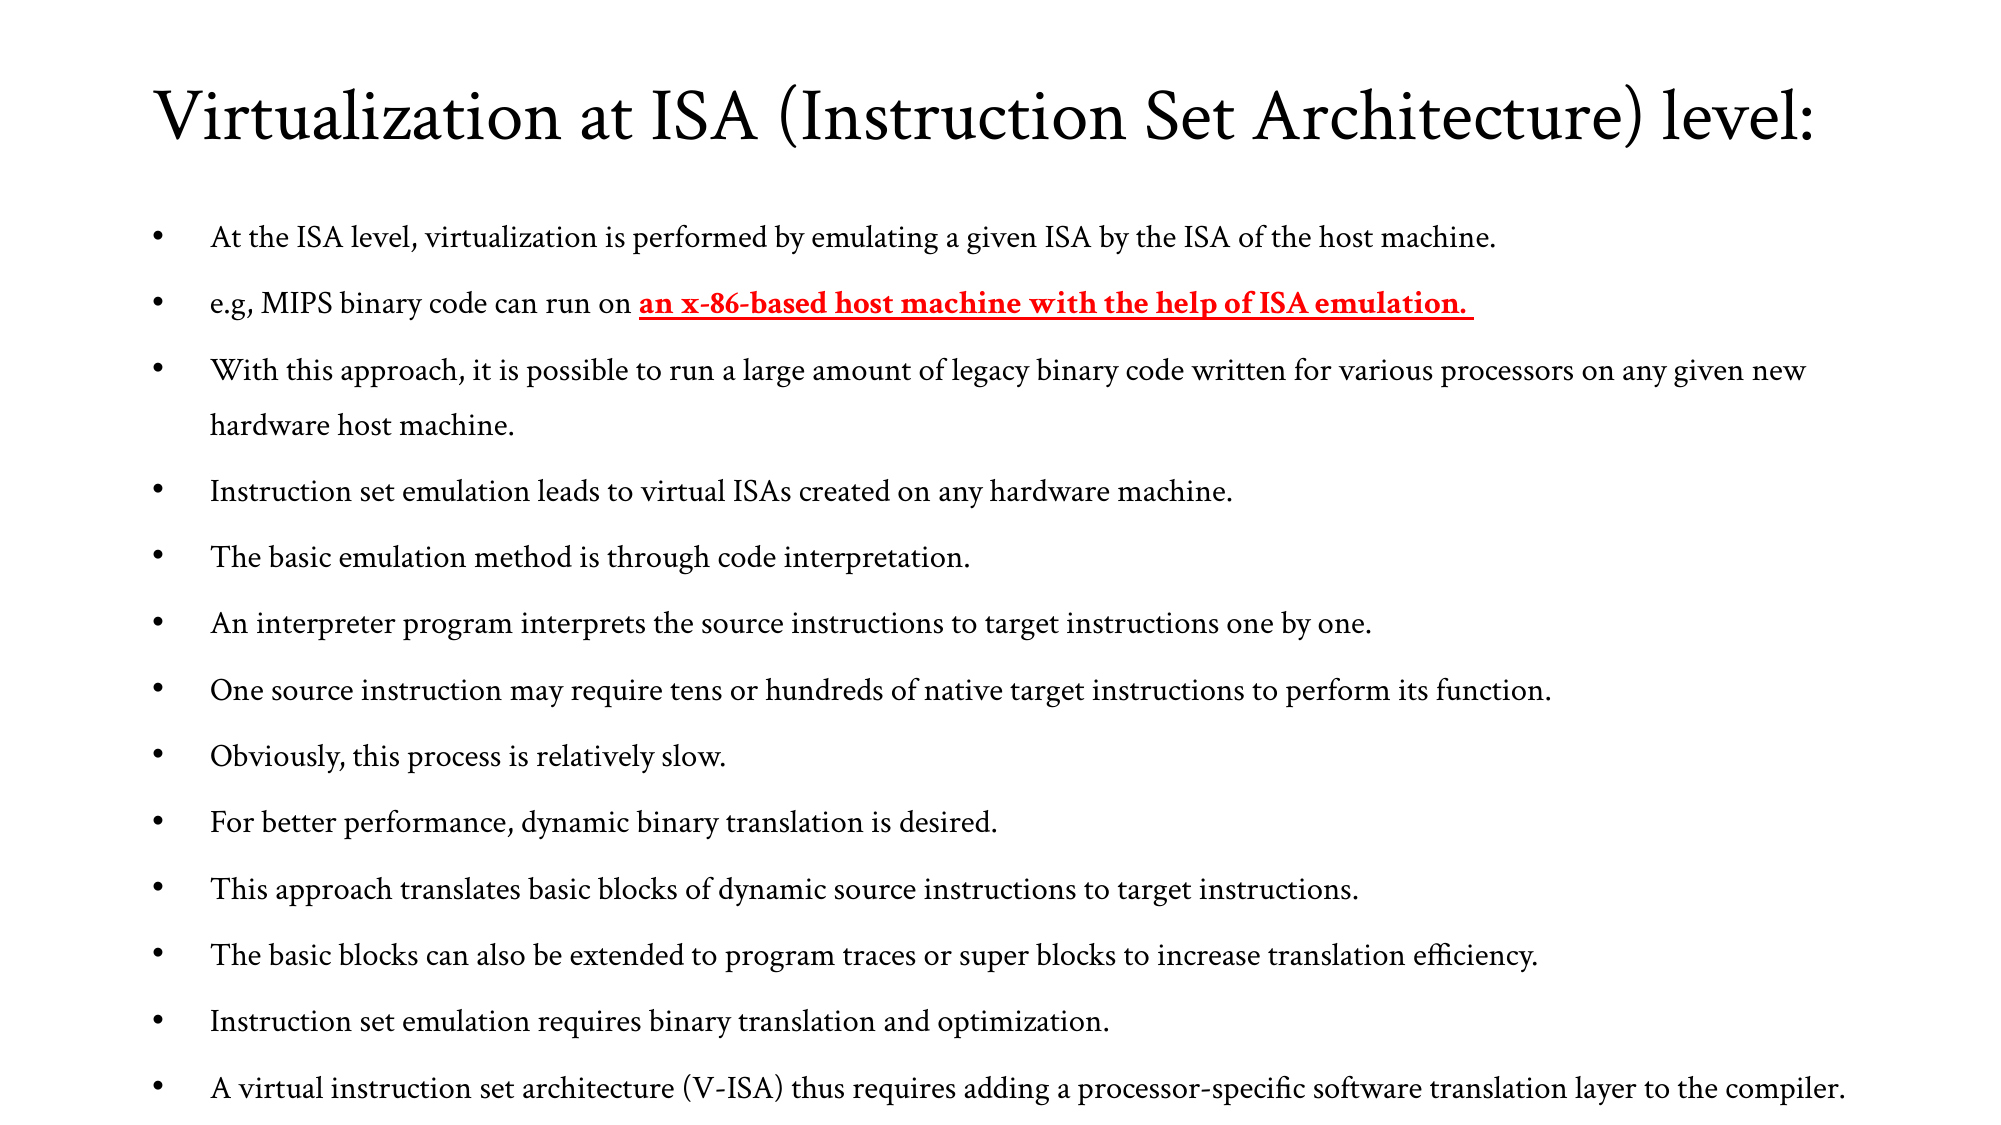

# Virtualization at ISA (Instruction Set Architecture) level:
At the ISA level, virtualization is performed by emulating a given ISA by the ISA of the host machine.
e.g, MIPS binary code can run on an x-86-based host machine with the help of ISA emulation.
With this approach, it is possible to run a large amount of legacy binary code written for various processors on any given new hardware host machine.
Instruction set emulation leads to virtual ISAs created on any hardware machine.
The basic emulation method is through code interpretation.
An interpreter program interprets the source instructions to target instructions one by one.
One source instruction may require tens or hundreds of native target instructions to perform its function.
Obviously, this process is relatively slow.
For better performance, dynamic binary translation is desired.
This approach translates basic blocks of dynamic source instructions to target instructions.
The basic blocks can also be extended to program traces or super blocks to increase translation efficiency.
Instruction set emulation requires binary translation and optimization.
A virtual instruction set architecture (V-ISA) thus requires adding a processor-specific software translation layer to the compiler.